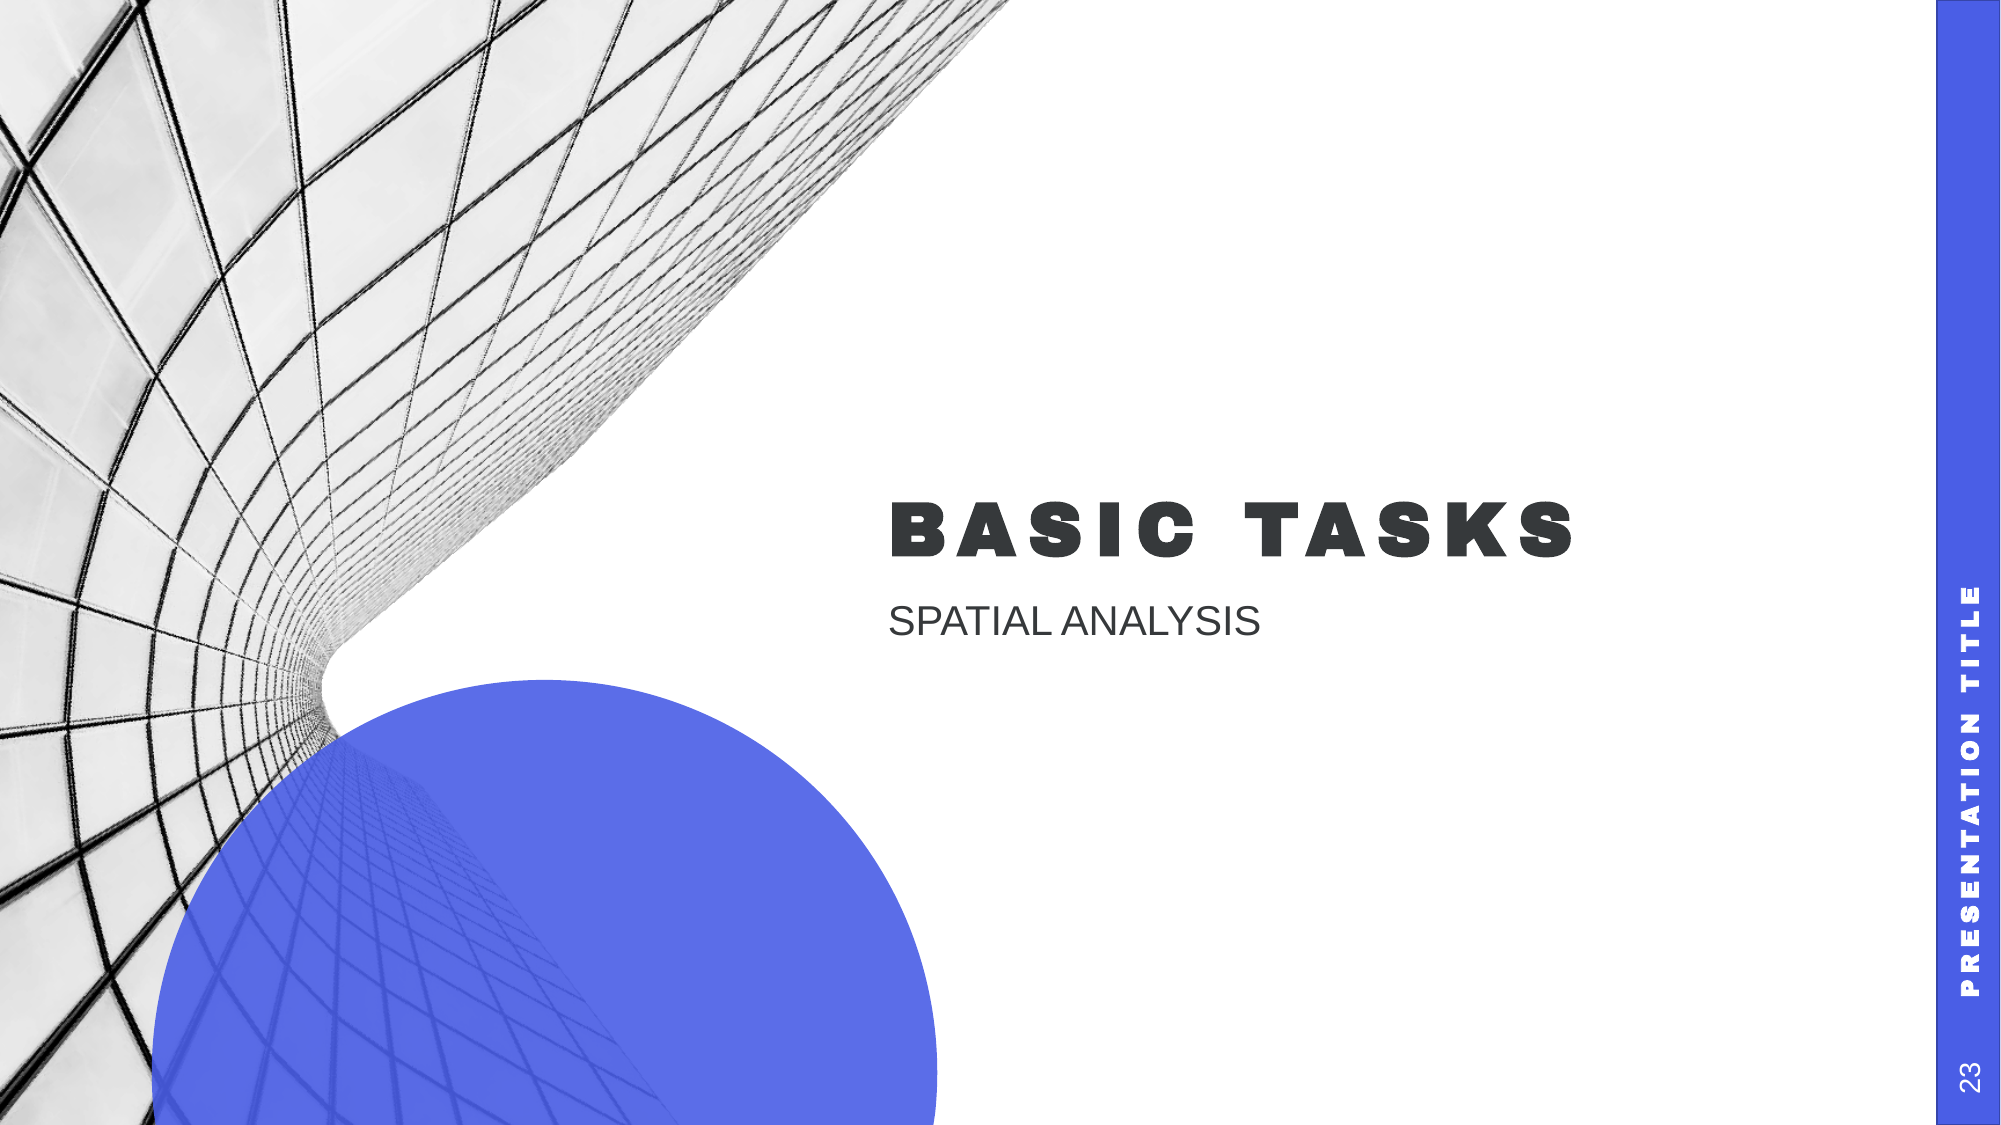

# Basic Tasks
Presentation Title
Spatial Analysis
23